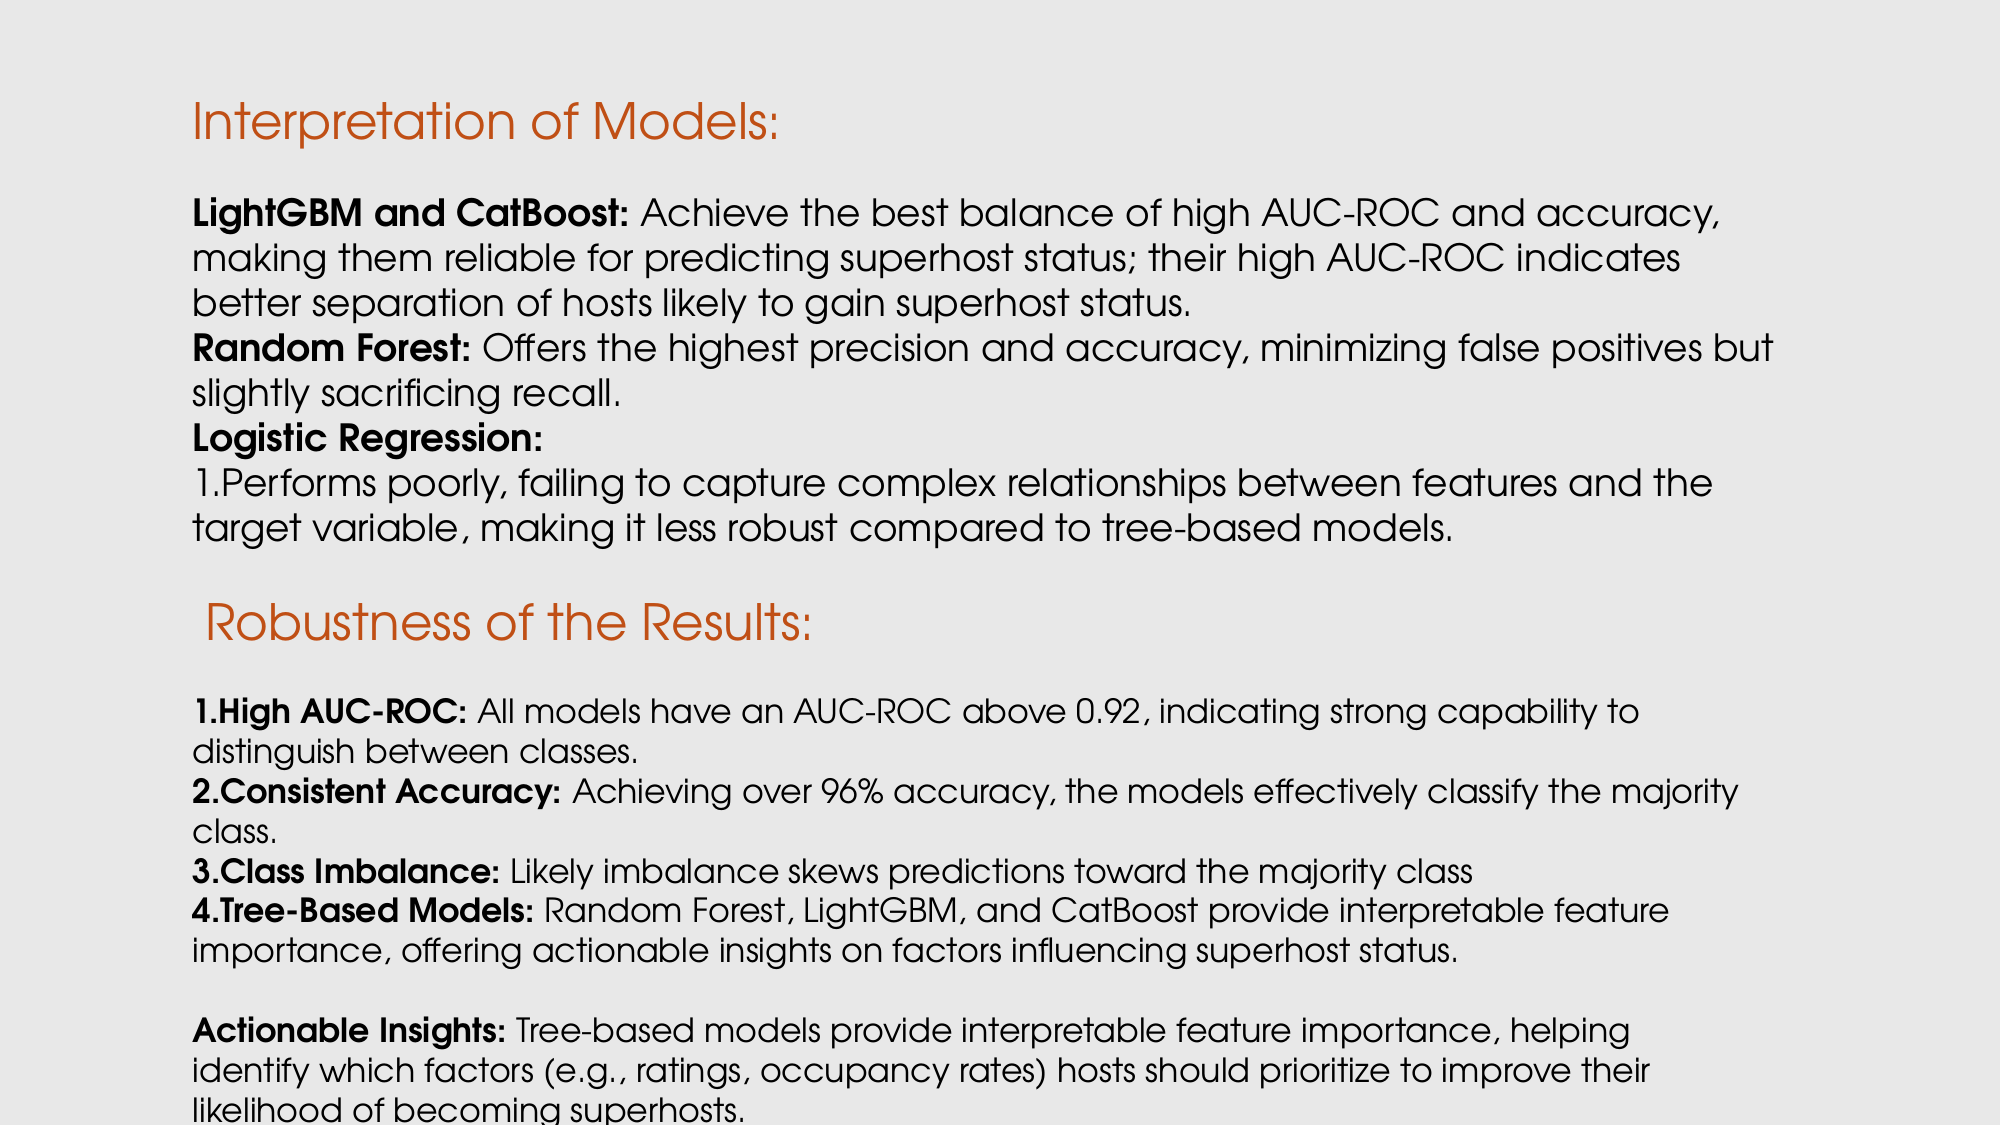

Interpretation of Models:
LightGBM and CatBoost: Achieve the best balance of high AUC-ROC and accuracy, making them reliable for predicting superhost status; their high AUC-ROC indicates better separation of hosts likely to gain superhost status.
Random Forest: Offers the highest precision and accuracy, minimizing false positives but slightly sacrificing recall.
Logistic Regression:
Performs poorly, failing to capture complex relationships between features and the target variable, making it less robust compared to tree-based models.
Robustness of the Results:
High AUC-ROC: All models have an AUC-ROC above 0.92, indicating strong capability to distinguish between classes.
Consistent Accuracy: Achieving over 96% accuracy, the models effectively classify the majority class.
Class Imbalance: Likely imbalance skews predictions toward the majority class
Tree-Based Models: Random Forest, LightGBM, and CatBoost provide interpretable feature importance, offering actionable insights on factors influencing superhost status.

Actionable Insights: Tree-based models provide interpretable feature importance, helping identify which factors (e.g., ratings, occupancy rates) hosts should prioritize to improve their likelihood of becoming superhosts.